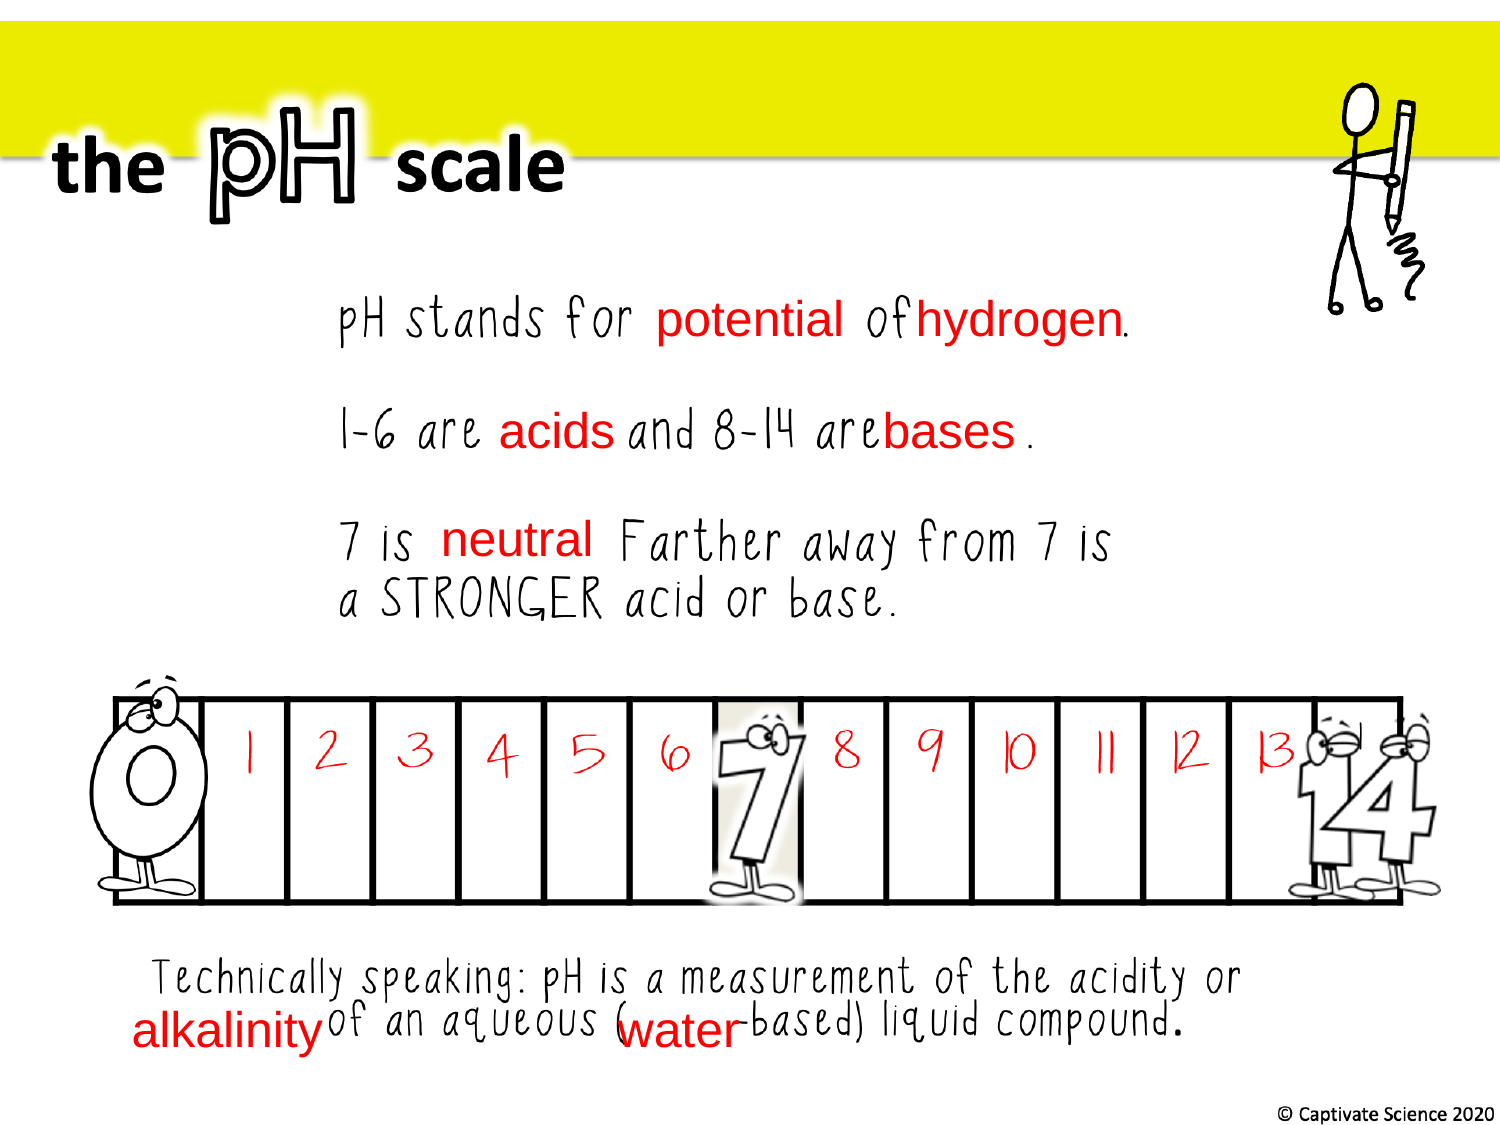

hydrogen
potential
bases
acids
neutral
alkalinity
water